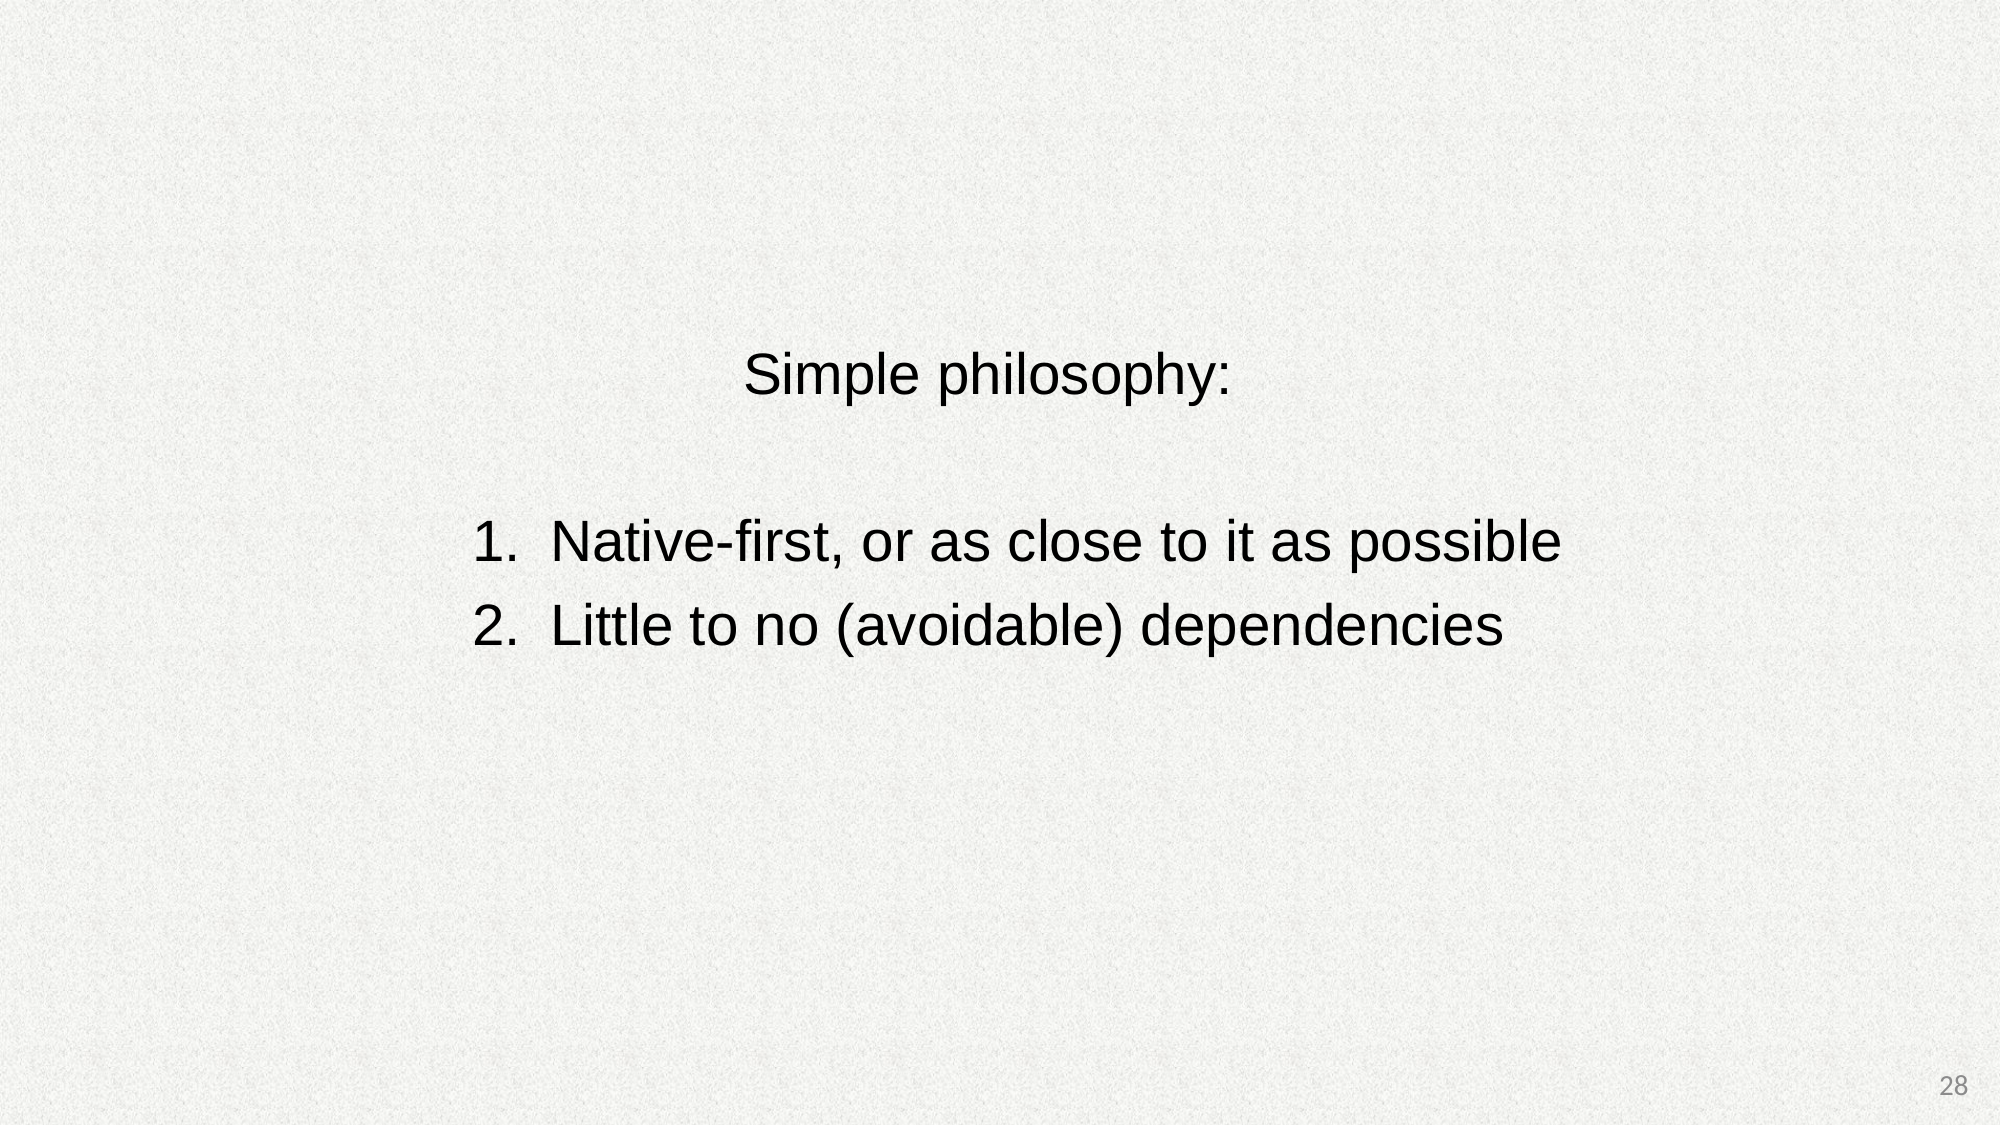

Simple philosophy:

Native-first, or as close to it as possible
Little to no (avoidable) dependencies
28